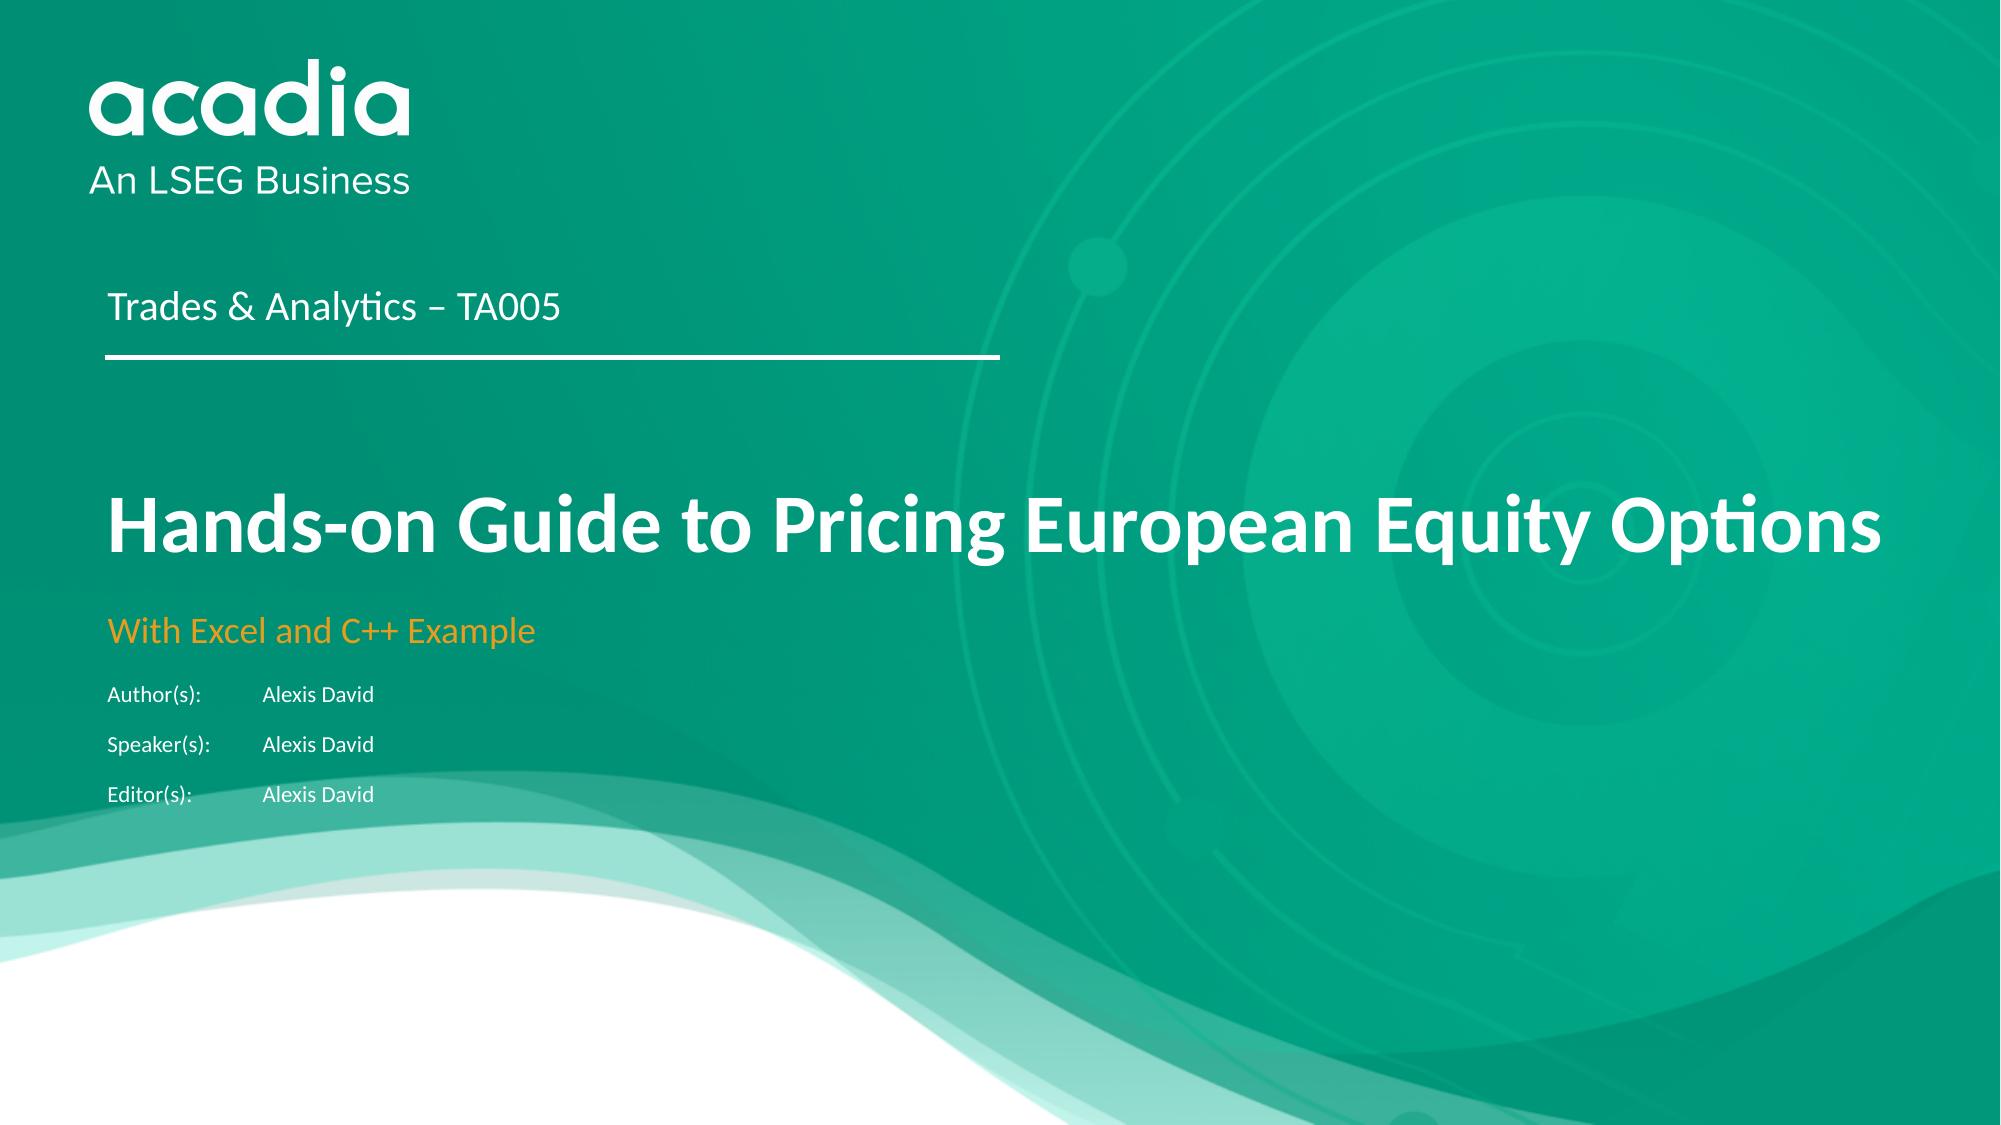

Trades & Analytics – TA005
# Hands-on Guide to Pricing European Equity Options
With Excel and C++ Example
Author(s):	 Alexis David
Speaker(s): 	 Alexis David
Editor(s):	 Alexis David